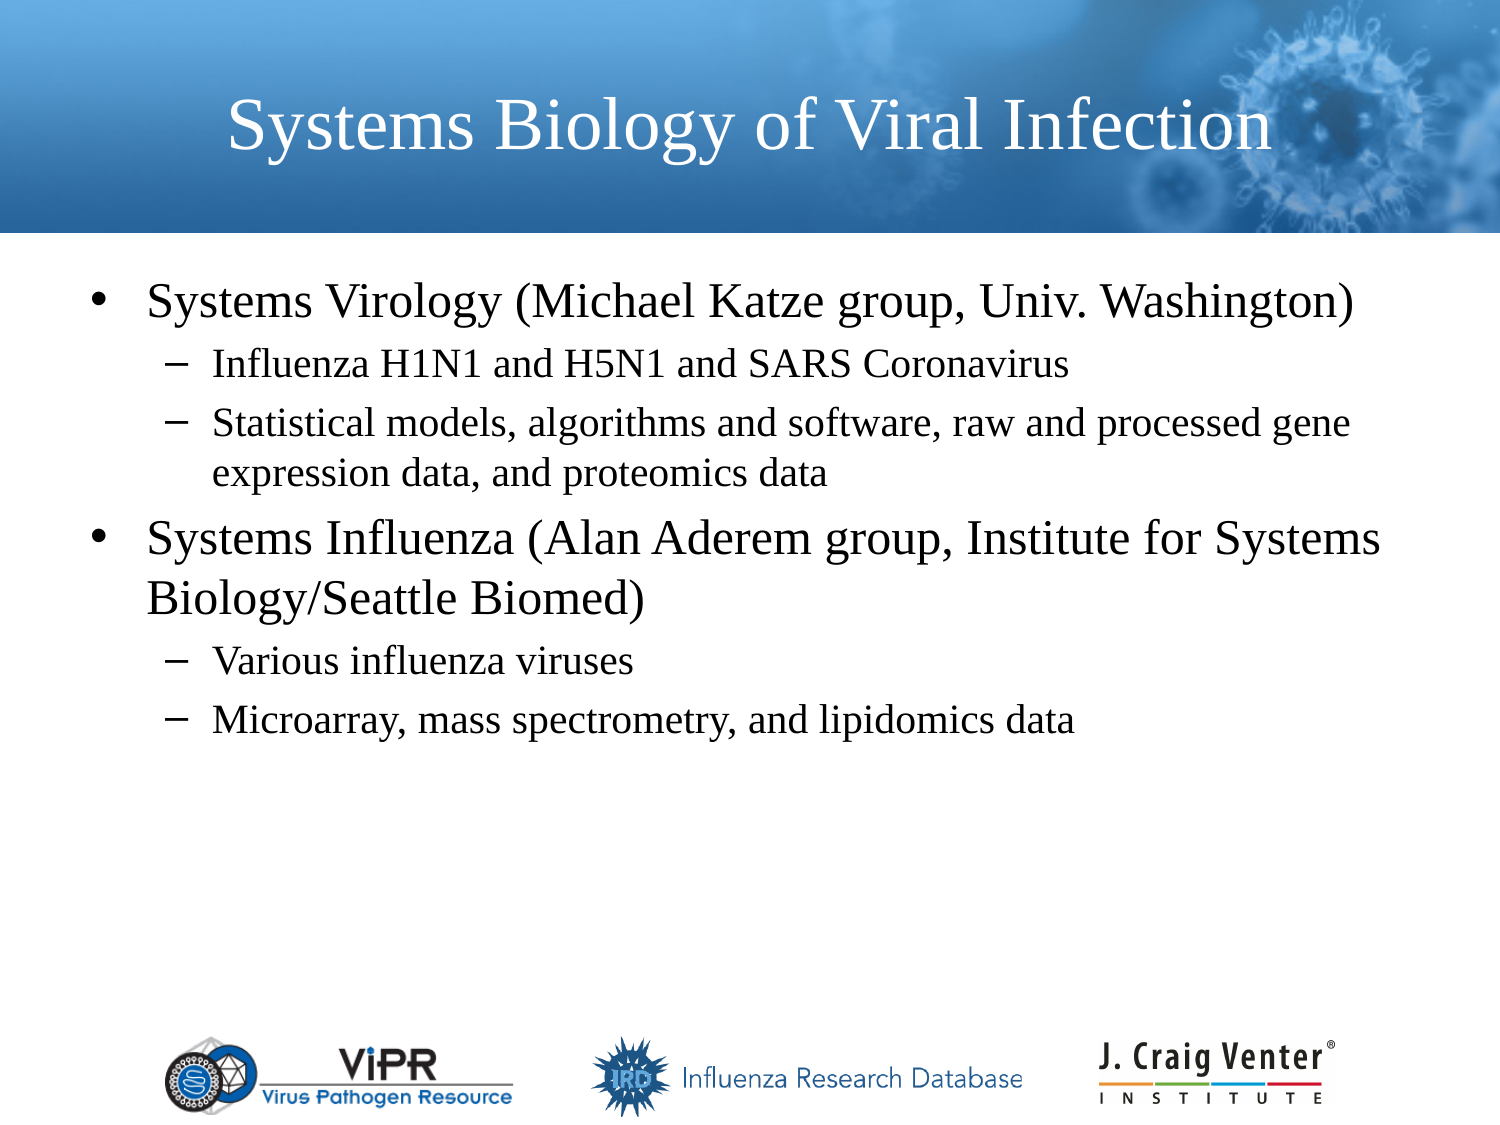

# Systems Biology of Viral Infection
Systems Virology (Michael Katze group, Univ. Washington)
Influenza H1N1 and H5N1 and SARS Coronavirus
Statistical models, algorithms and software, raw and processed gene expression data, and proteomics data
Systems Influenza (Alan Aderem group, Institute for Systems Biology/Seattle Biomed)
Various influenza viruses
Microarray, mass spectrometry, and lipidomics data